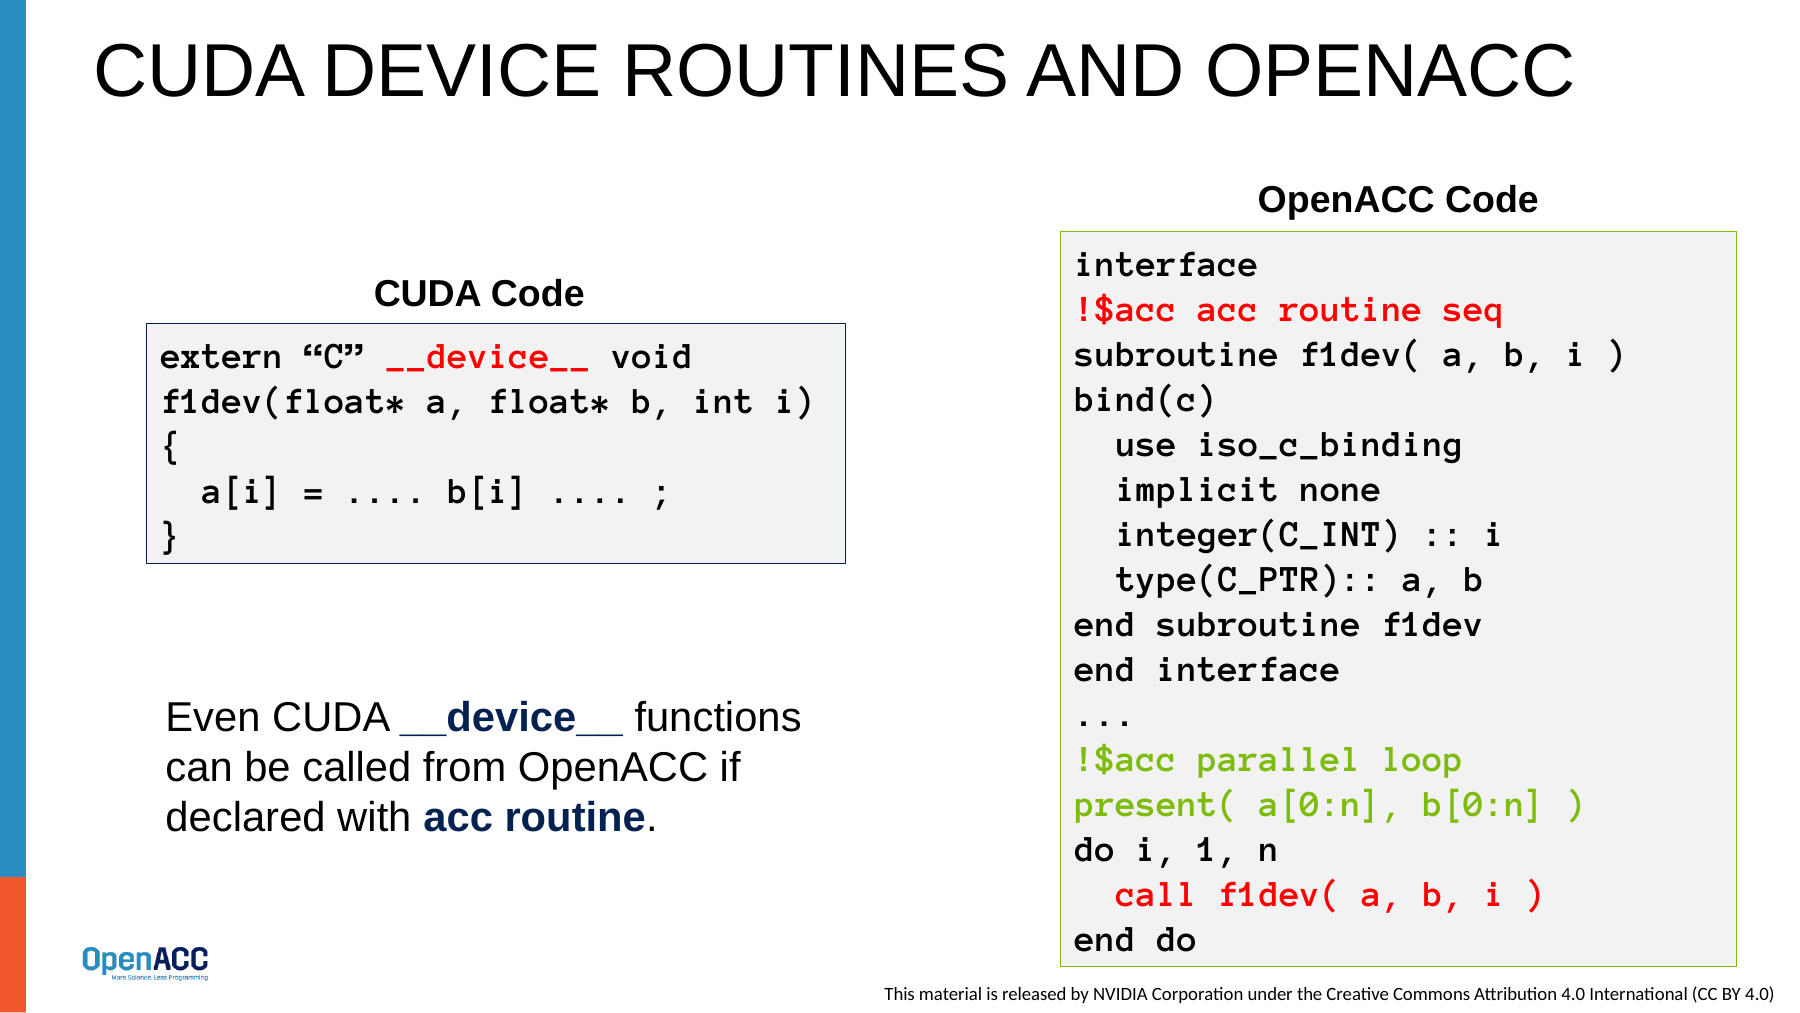

# CUDA device Routines and OpenACC
OpenACC Code
interface
!$acc acc routine seq
subroutine f1dev( a, b, i ) bind(c)
  use iso_c_binding
  implicit none
  integer(C_INT) :: i
  type(C_PTR):: a, b
end subroutine f1dev
end interface
...
!$acc parallel loop present( a[0:n], b[0:n] )
do i, 1, n
  call f1dev( a, b, i )
end do
CUDA Code
extern “C” __device__ void
f1dev(float* a, float* b, int i)
{
  a[i] = .... b[i] .... ;
}
Even CUDA __device__ functions can be called from OpenACC if declared with acc routine.